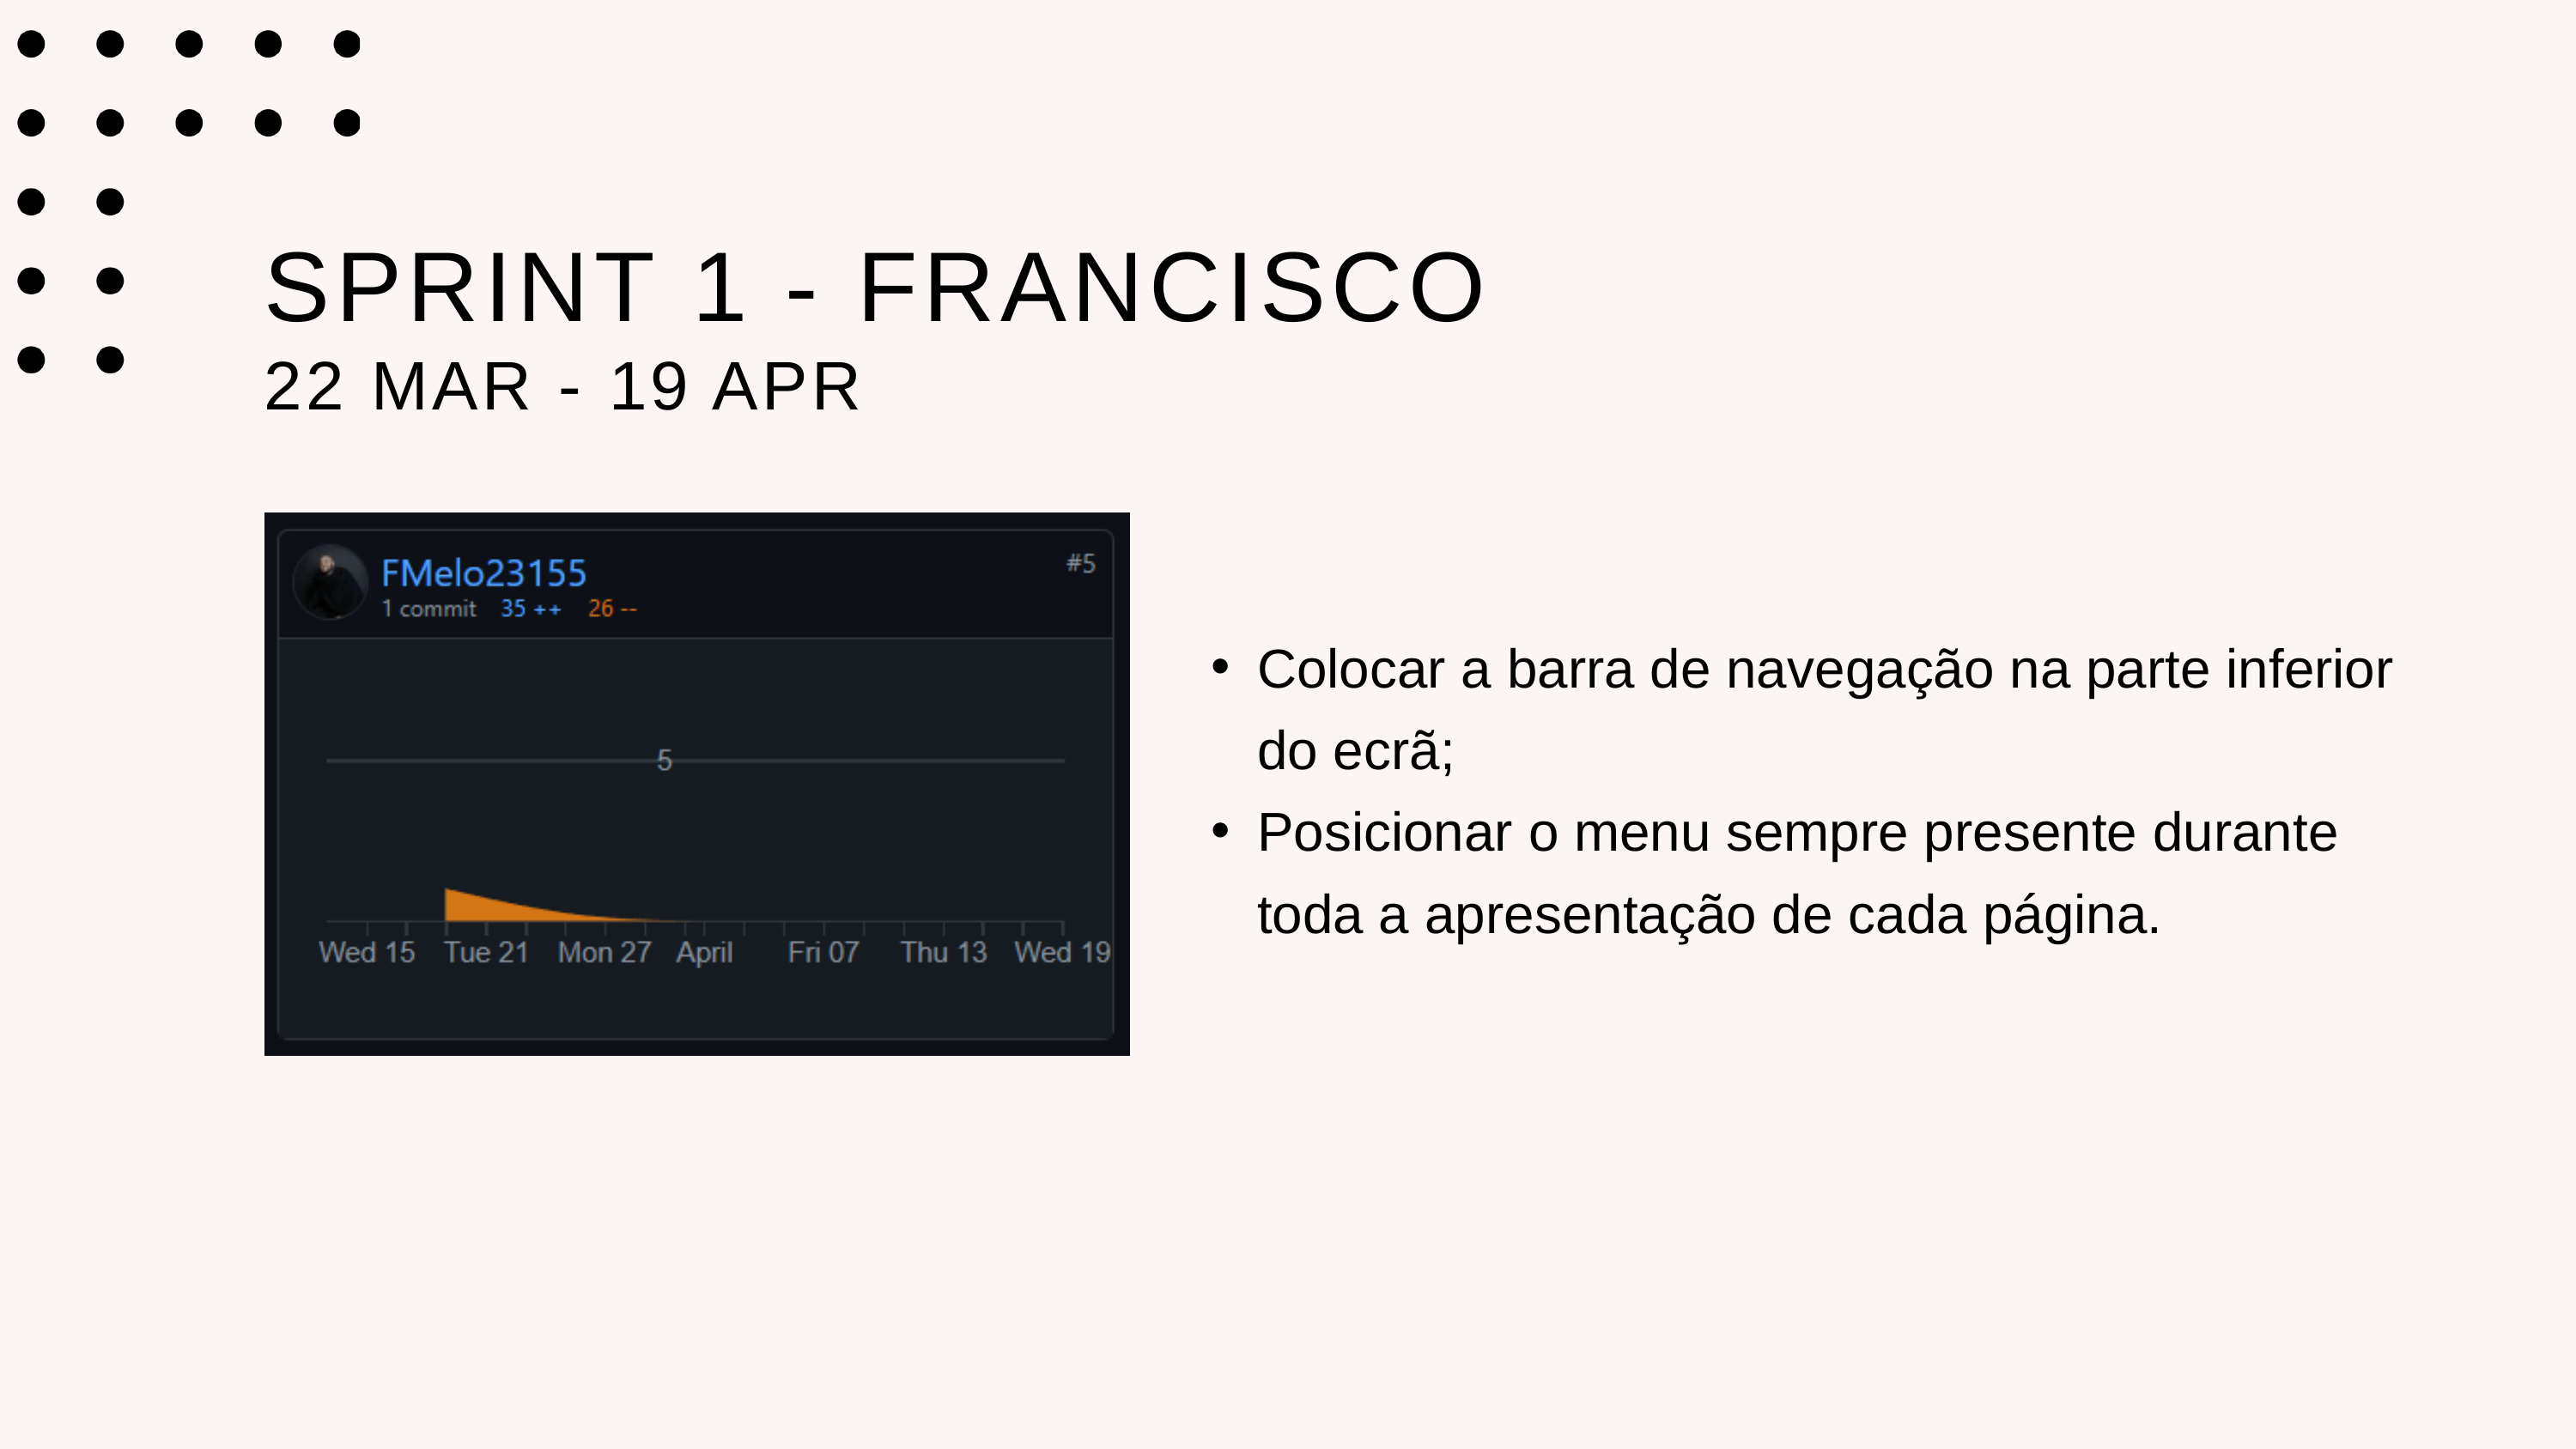

SPRINT 1 - FRANCISCO
22 MAR - 19 APR

Colocar a barra de navegação na parte inferior do ecrã;
Posicionar o menu sempre presente durante toda a apresentação de cada página.